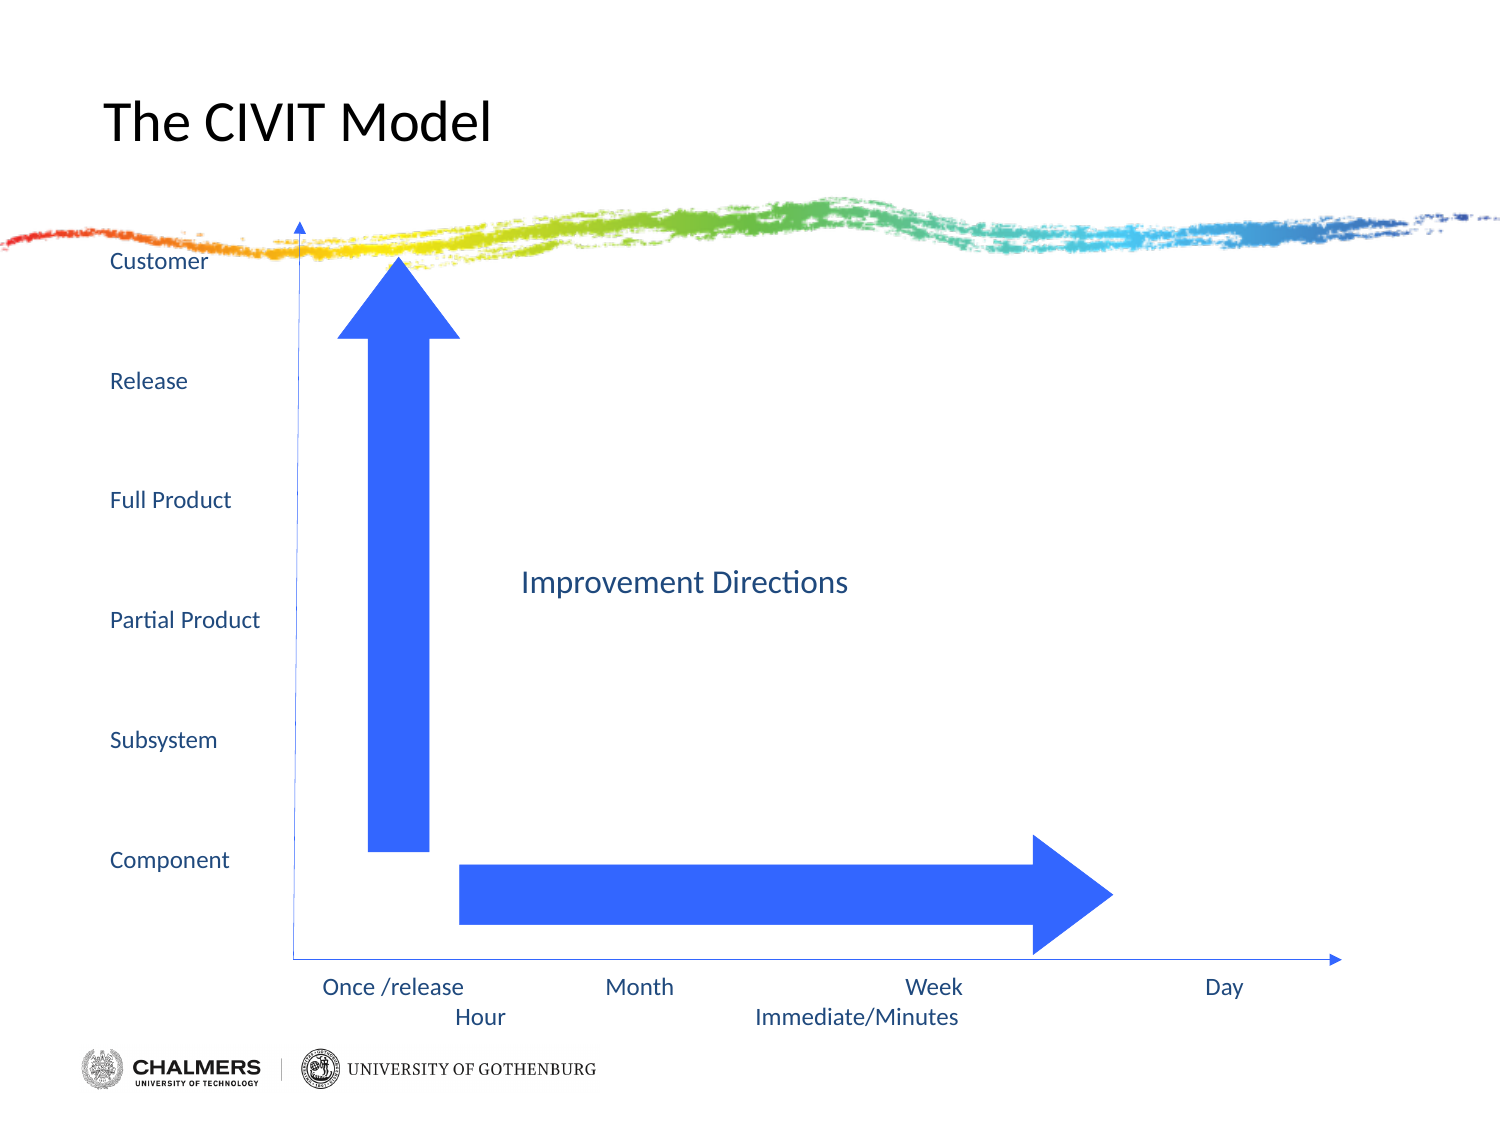

# The CIVIT Model

Customer

Release

Full Product

Partial Product

Subsystem

Component

Improvement Directions

   Once /release	Month		Week		Day		Hour		Immediate/Minutes